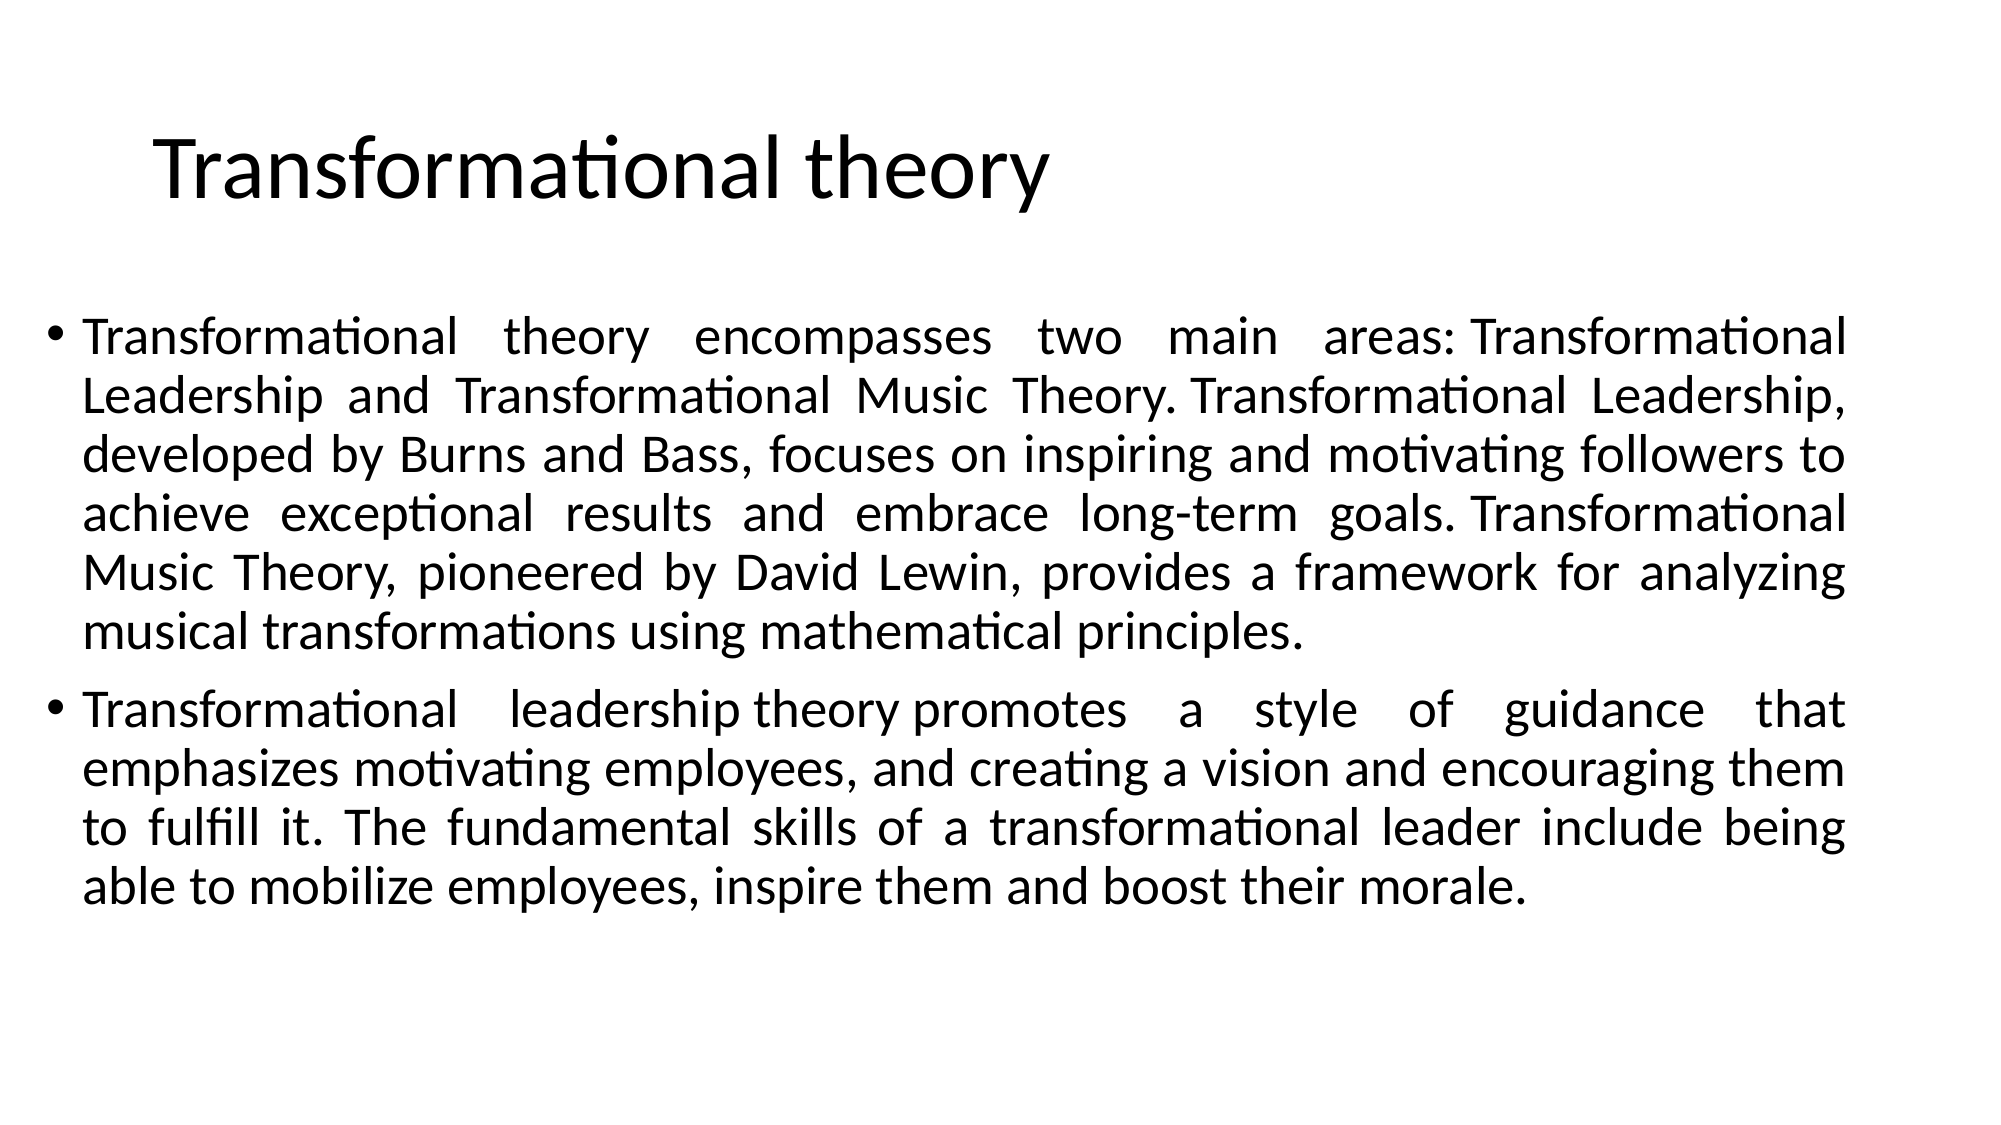

# Transformational theory
Transformational theory encompasses two main areas: Transformational Leadership and Transformational Music Theory. Transformational Leadership, developed by Burns and Bass, focuses on inspiring and motivating followers to achieve exceptional results and embrace long-term goals. Transformational Music Theory, pioneered by David Lewin, provides a framework for analyzing musical transformations using mathematical principles.
Transformational leadership theory promotes a style of guidance that emphasizes motivating employees, and creating a vision and encouraging them to fulfill it. The fundamental skills of a transformational leader include being able to mobilize employees, inspire them and boost their morale.